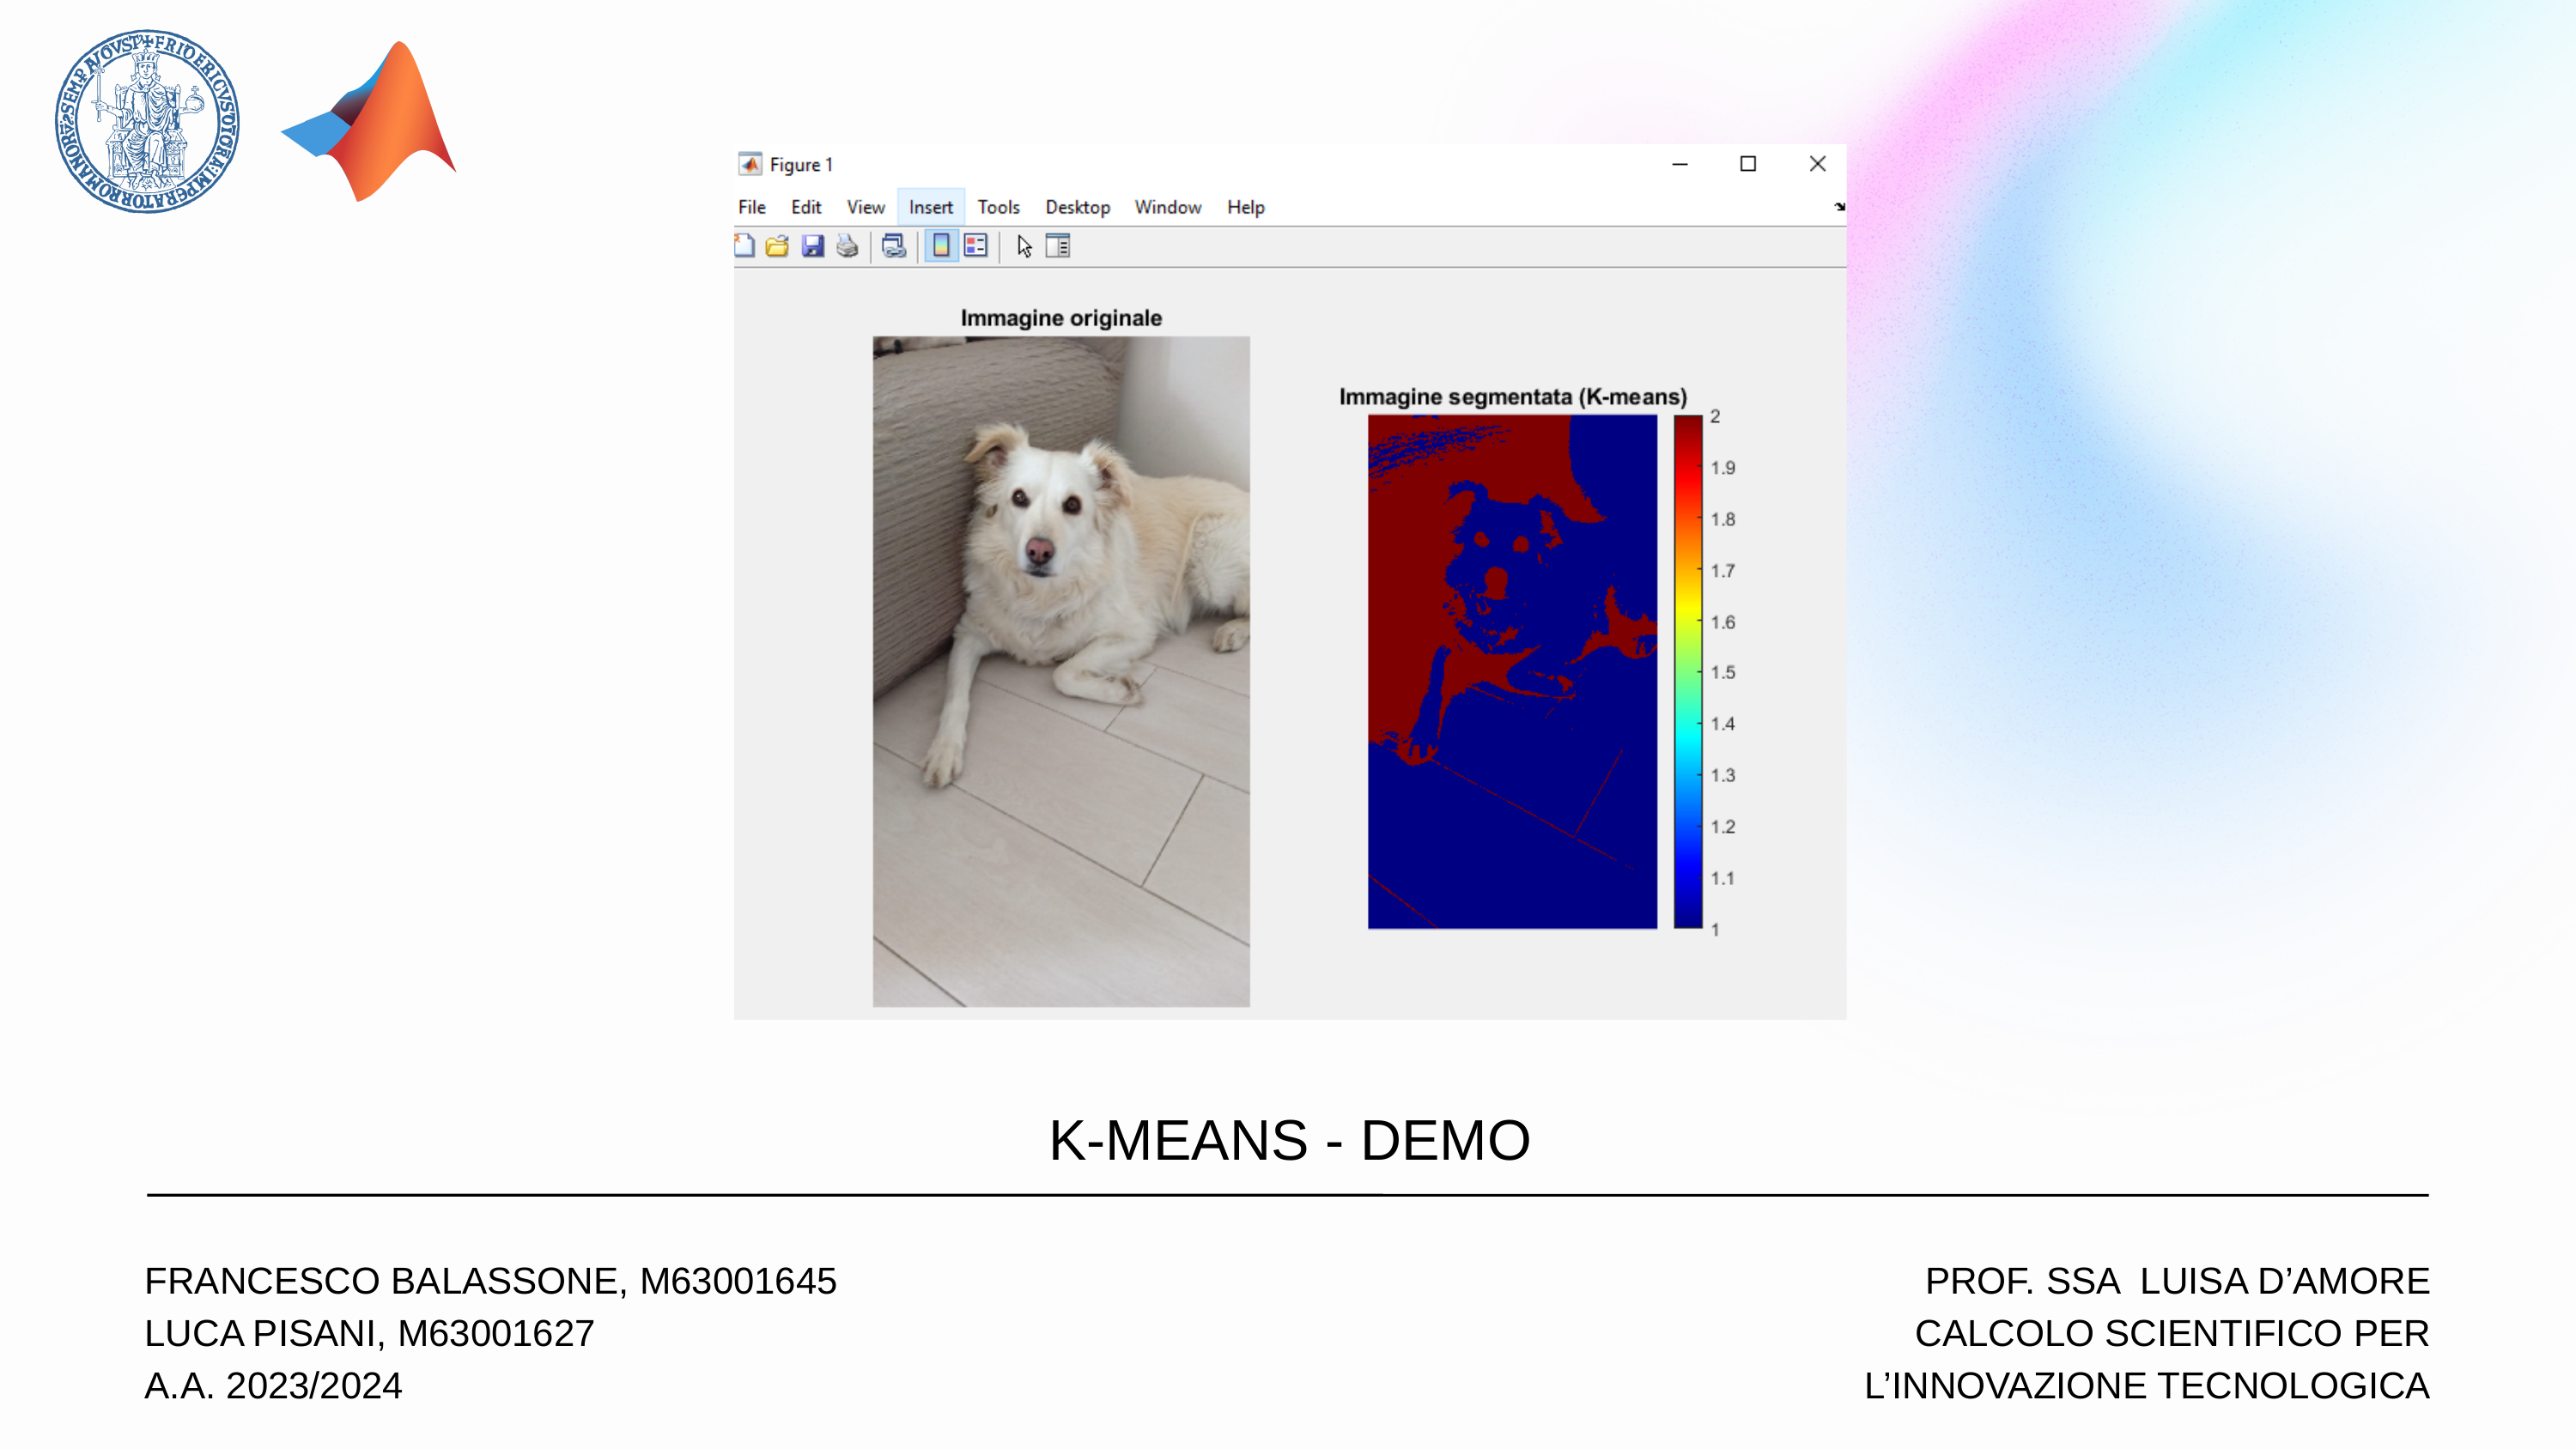

K-MEANS - DEMO

FRANCESCO BALASSONE, M63001645
LUCA PISANI, M63001627
A.A. 2023/2024
PROF. SSA  LUISA D’AMORE
CALCOLO SCIENTIFICO PER L’INNOVAZIONE TECNOLOGICA